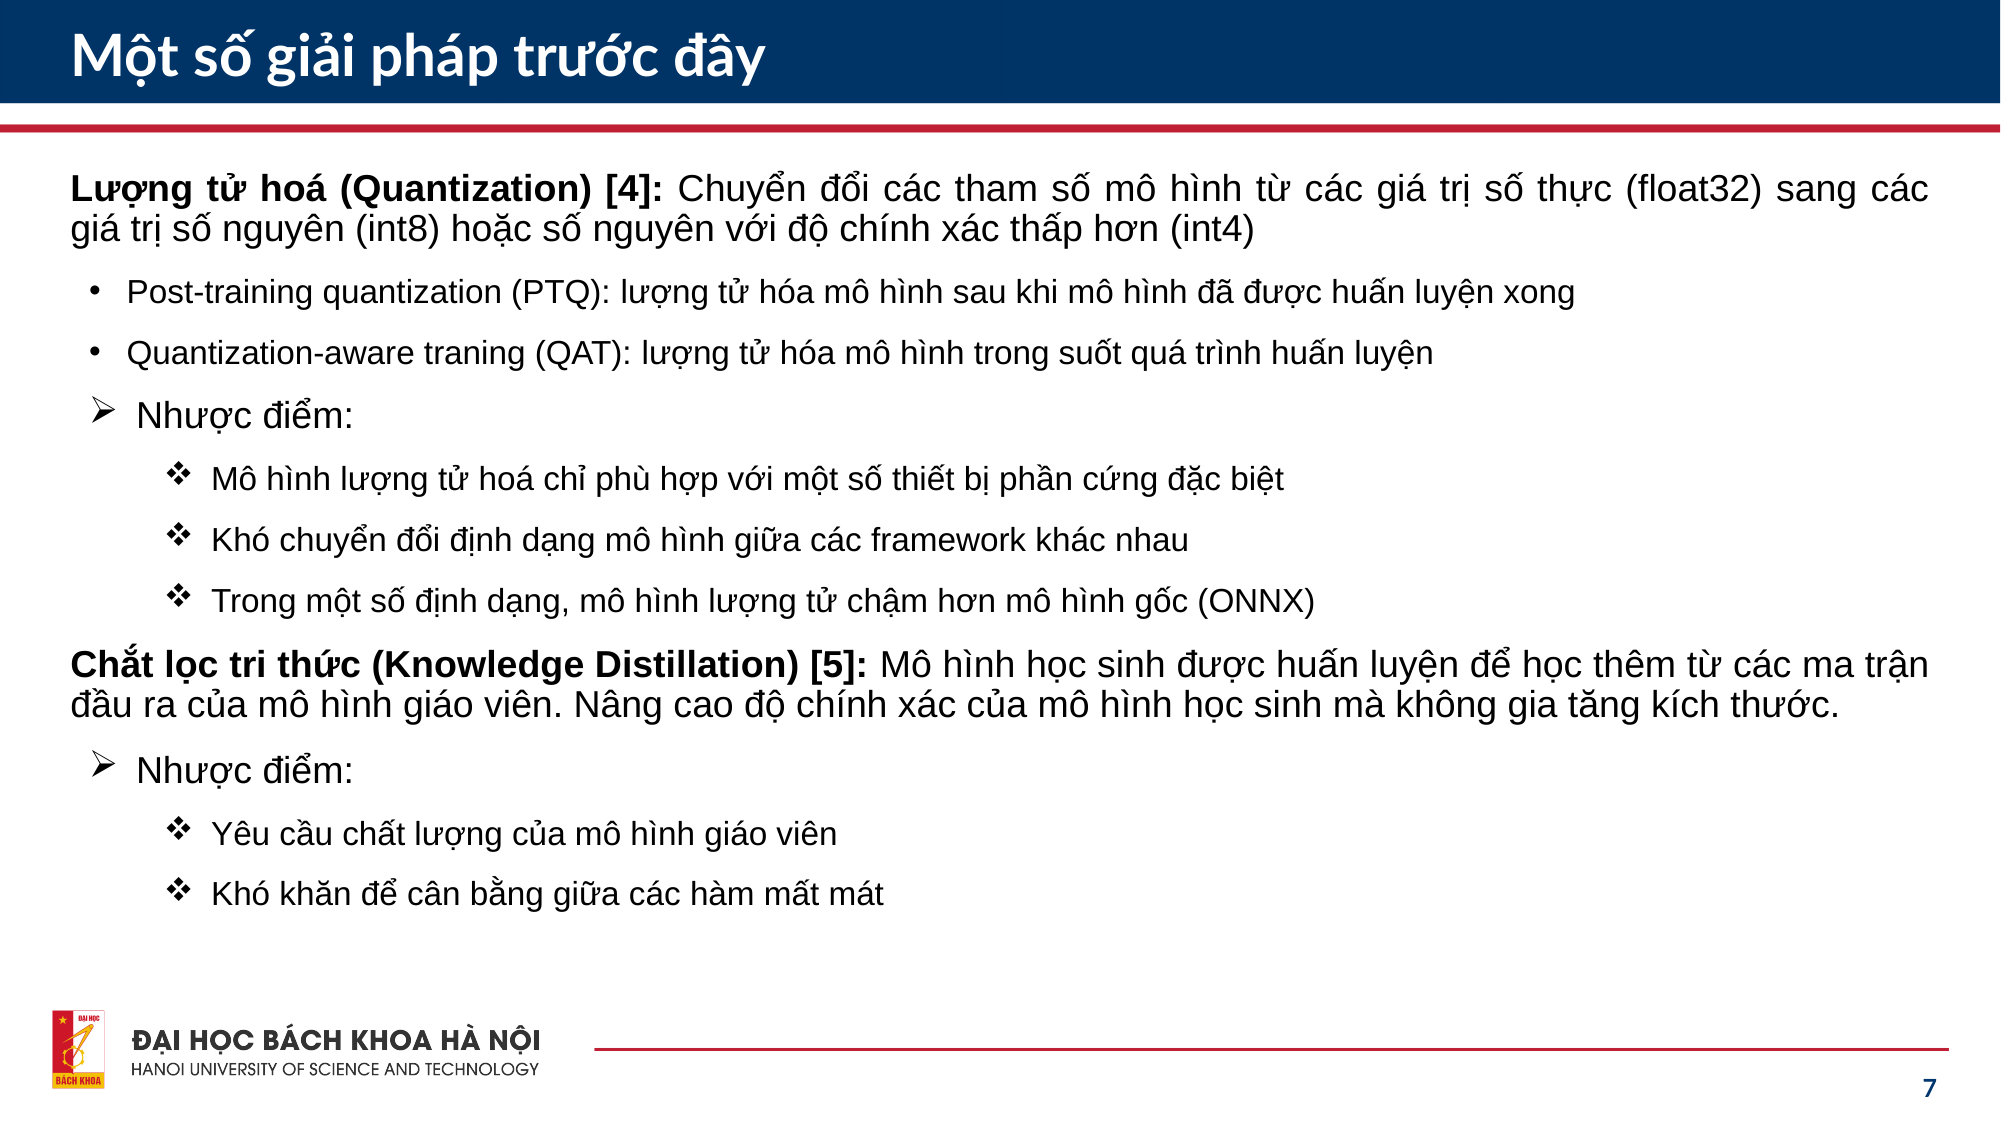

# Một số giải pháp trước đây
Lượng tử hoá (Quantization) [4]: Chuyển đổi các tham số mô hình từ các giá trị số thực (float32) sang các giá trị số nguyên (int8) hoặc số nguyên với độ chính xác thấp hơn (int4)
Post-training quantization (PTQ): lượng tử hóa mô hình sau khi mô hình đã được huấn luyện xong
Quantization-aware traning (QAT): lượng tử hóa mô hình trong suốt quá trình huấn luyện
Nhược điểm:
Mô hình lượng tử hoá chỉ phù hợp với một số thiết bị phần cứng đặc biệt
Khó chuyển đổi định dạng mô hình giữa các framework khác nhau
Trong một số định dạng, mô hình lượng tử chậm hơn mô hình gốc (ONNX)
Chắt lọc tri thức (Knowledge Distillation) [5]: Mô hình học sinh được huấn luyện để học thêm từ các ma trận đầu ra của mô hình giáo viên. Nâng cao độ chính xác của mô hình học sinh mà không gia tăng kích thước.
Nhược điểm:
Yêu cầu chất lượng của mô hình giáo viên
Khó khăn để cân bằng giữa các hàm mất mát

7